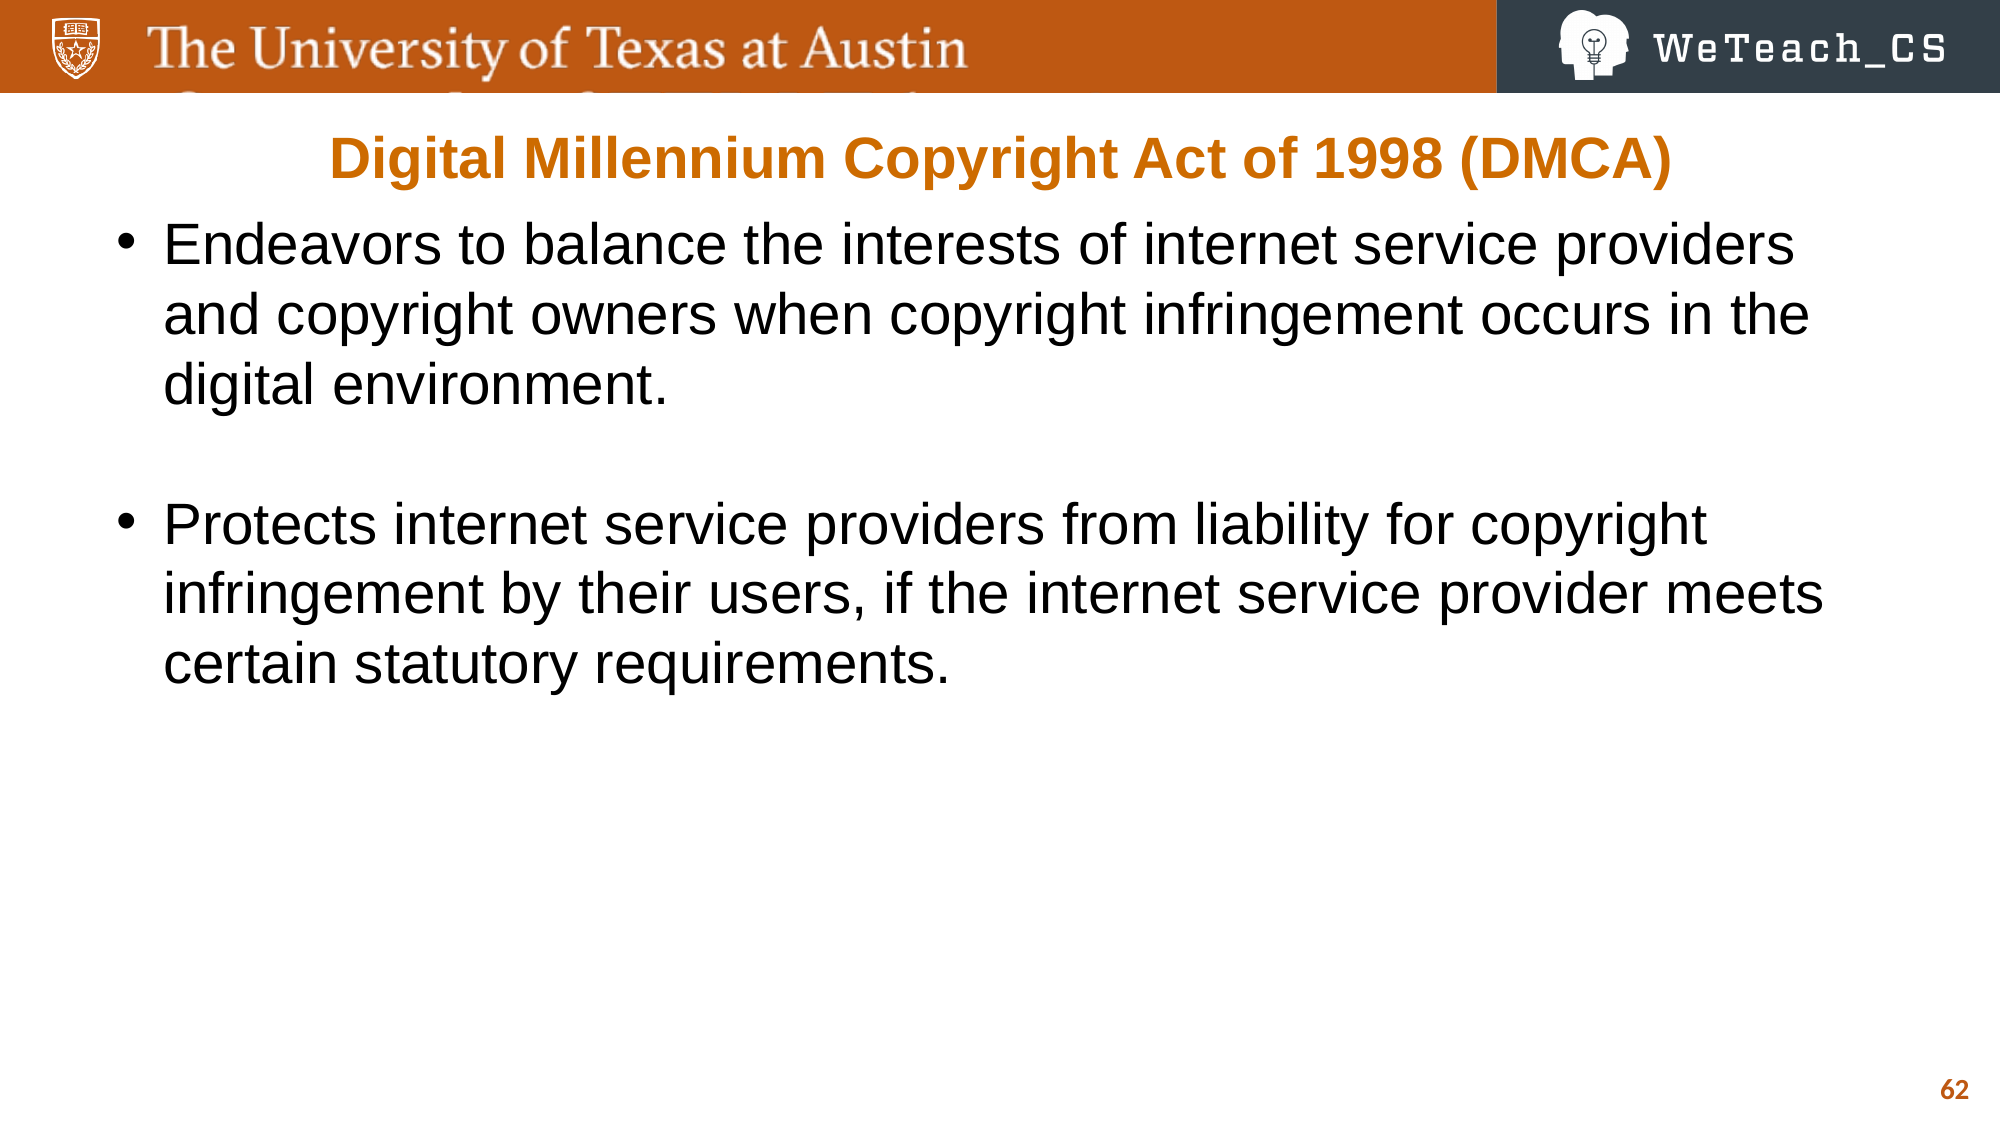

Digital Millennium Copyright Act of 1998 (DMCA)
Endeavors to balance the interests of internet service providers and copyright owners when copyright infringement occurs in the digital environment.

Protects internet service providers from liability for copyright infringement by their users, if the internet service provider meets certain statutory requirements.